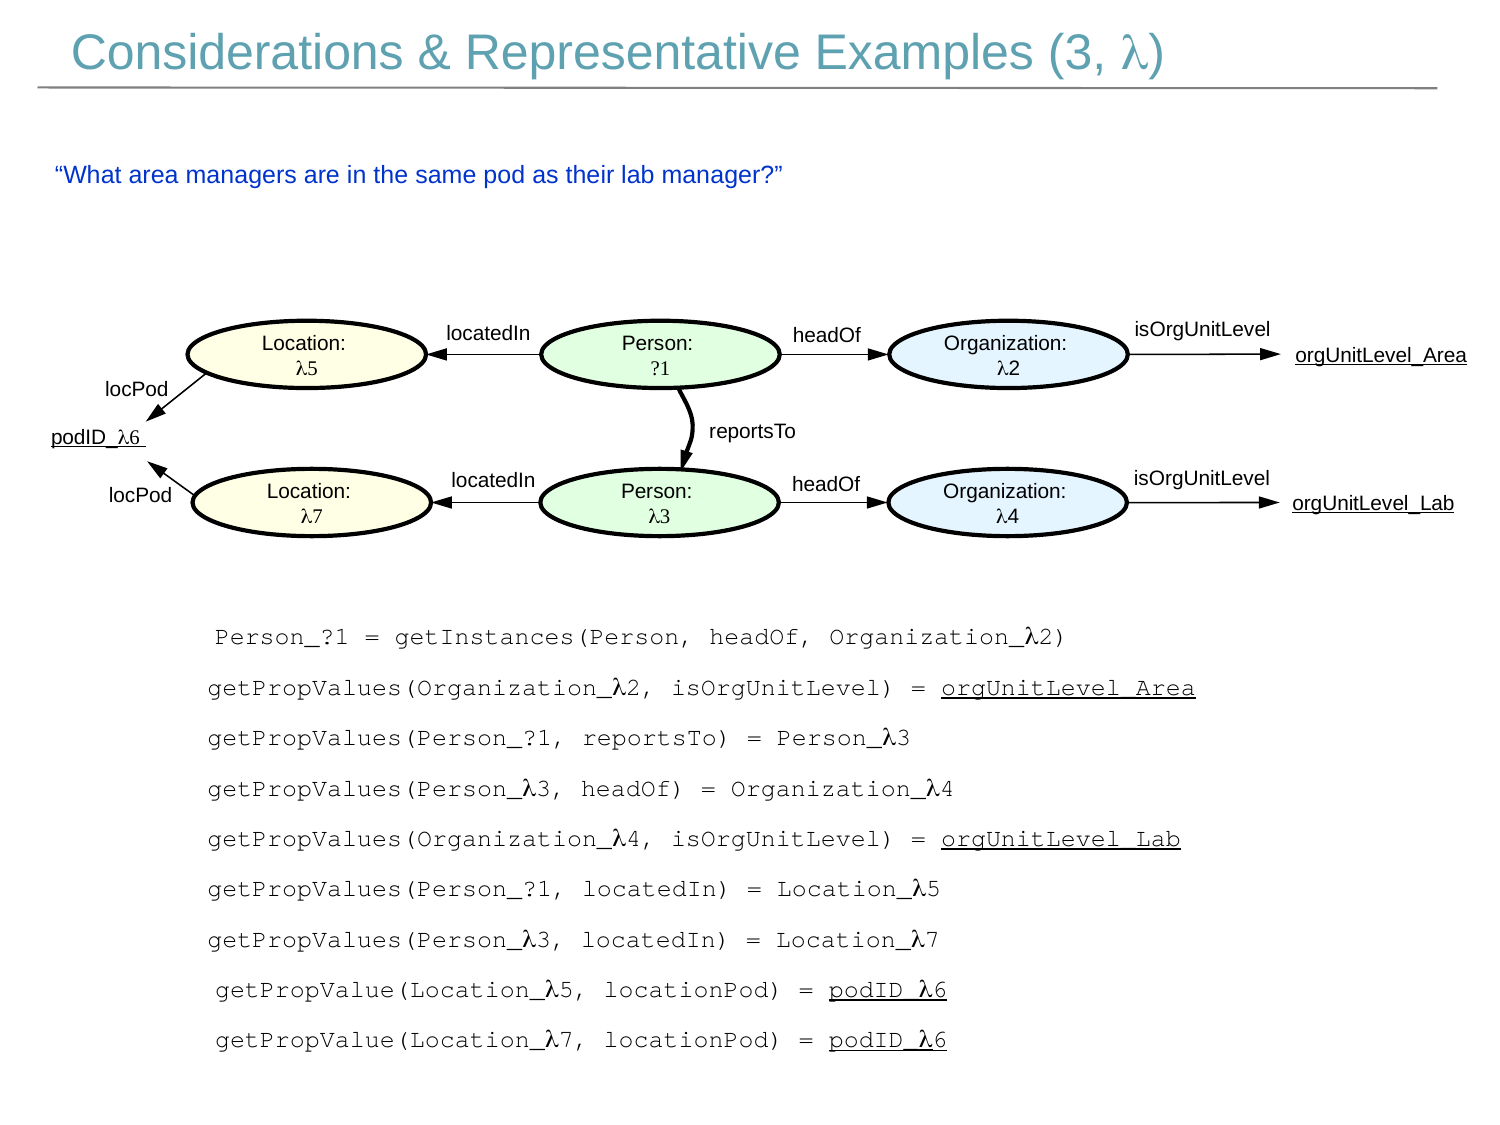

Considerations & Representative Examples (3, λ)
“What area managers are in the same pod as their lab manager?”
isOrgUnitLevel
locatedIn
headOf
Location:
λ5
Person:
?1
Organization:
λ2
orgUnitLevel_Area
locPod

reportsTo
podID_λ6
isOrgUnitLevel
locatedIn
headOf
Location:
λ7
Person:
λ3
Organization:
λ4
locPod
orgUnitLevel_Lab
Person_?1 = getInstances(Person, headOf, Organization_λ2)
getPropValues(Organization_λ2, isOrgUnitLevel) = orgUnitLevel_Area
getPropValues(Person_?1, reportsTo) = Person_λ3
getPropValues(Person_λ3, headOf) = Organization_λ4
getPropValues(Organization_λ4, isOrgUnitLevel) = orgUnitLevel_Lab
getPropValues(Person_?1, locatedIn) = Location_λ5
getPropValues(Person_λ3, locatedIn) = Location_λ7
getPropValue(Location_λ5, locationPod) = podID_λ6
getPropValue(Location_λ7, locationPod) = podID_λ6